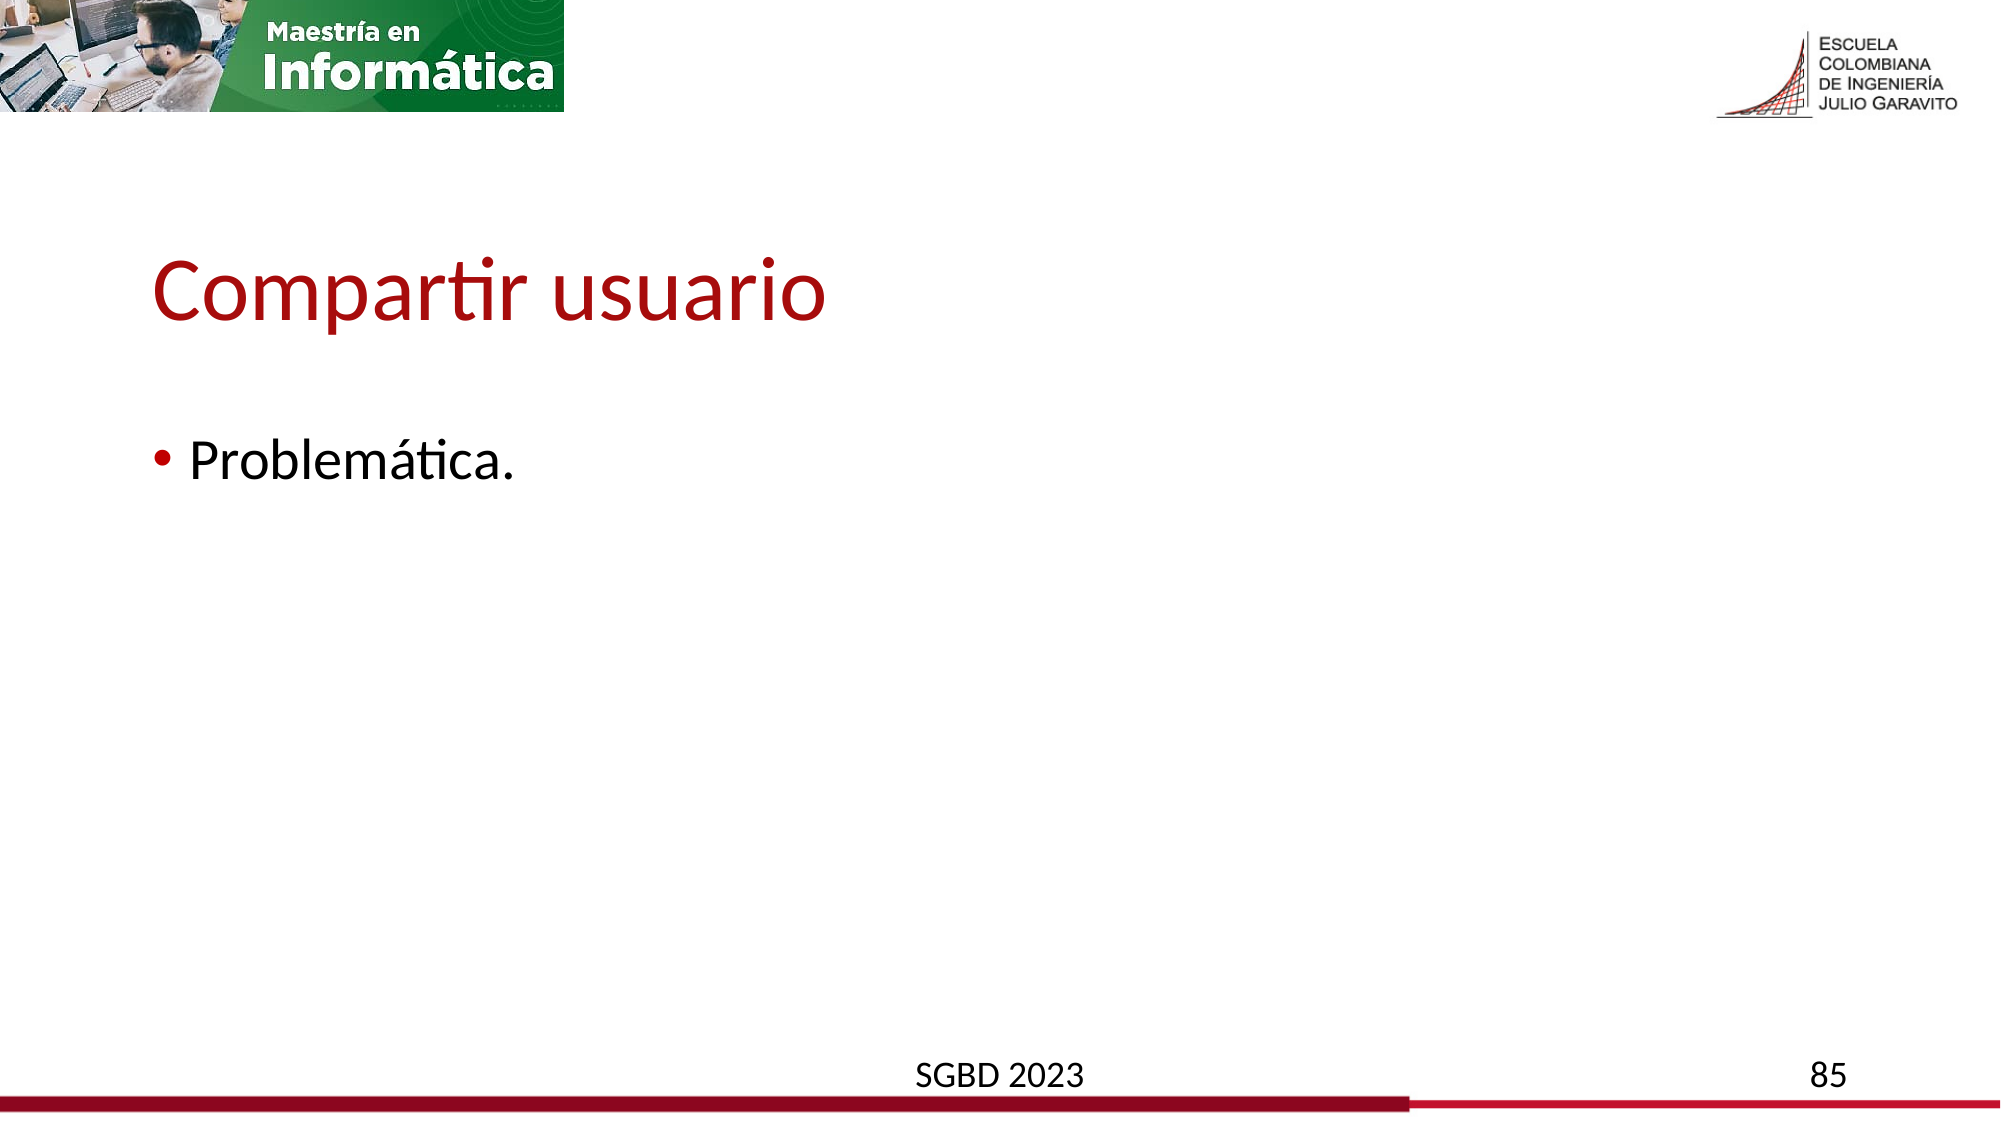

# Compartir usuario
Problemática.
SGBD 2023
85